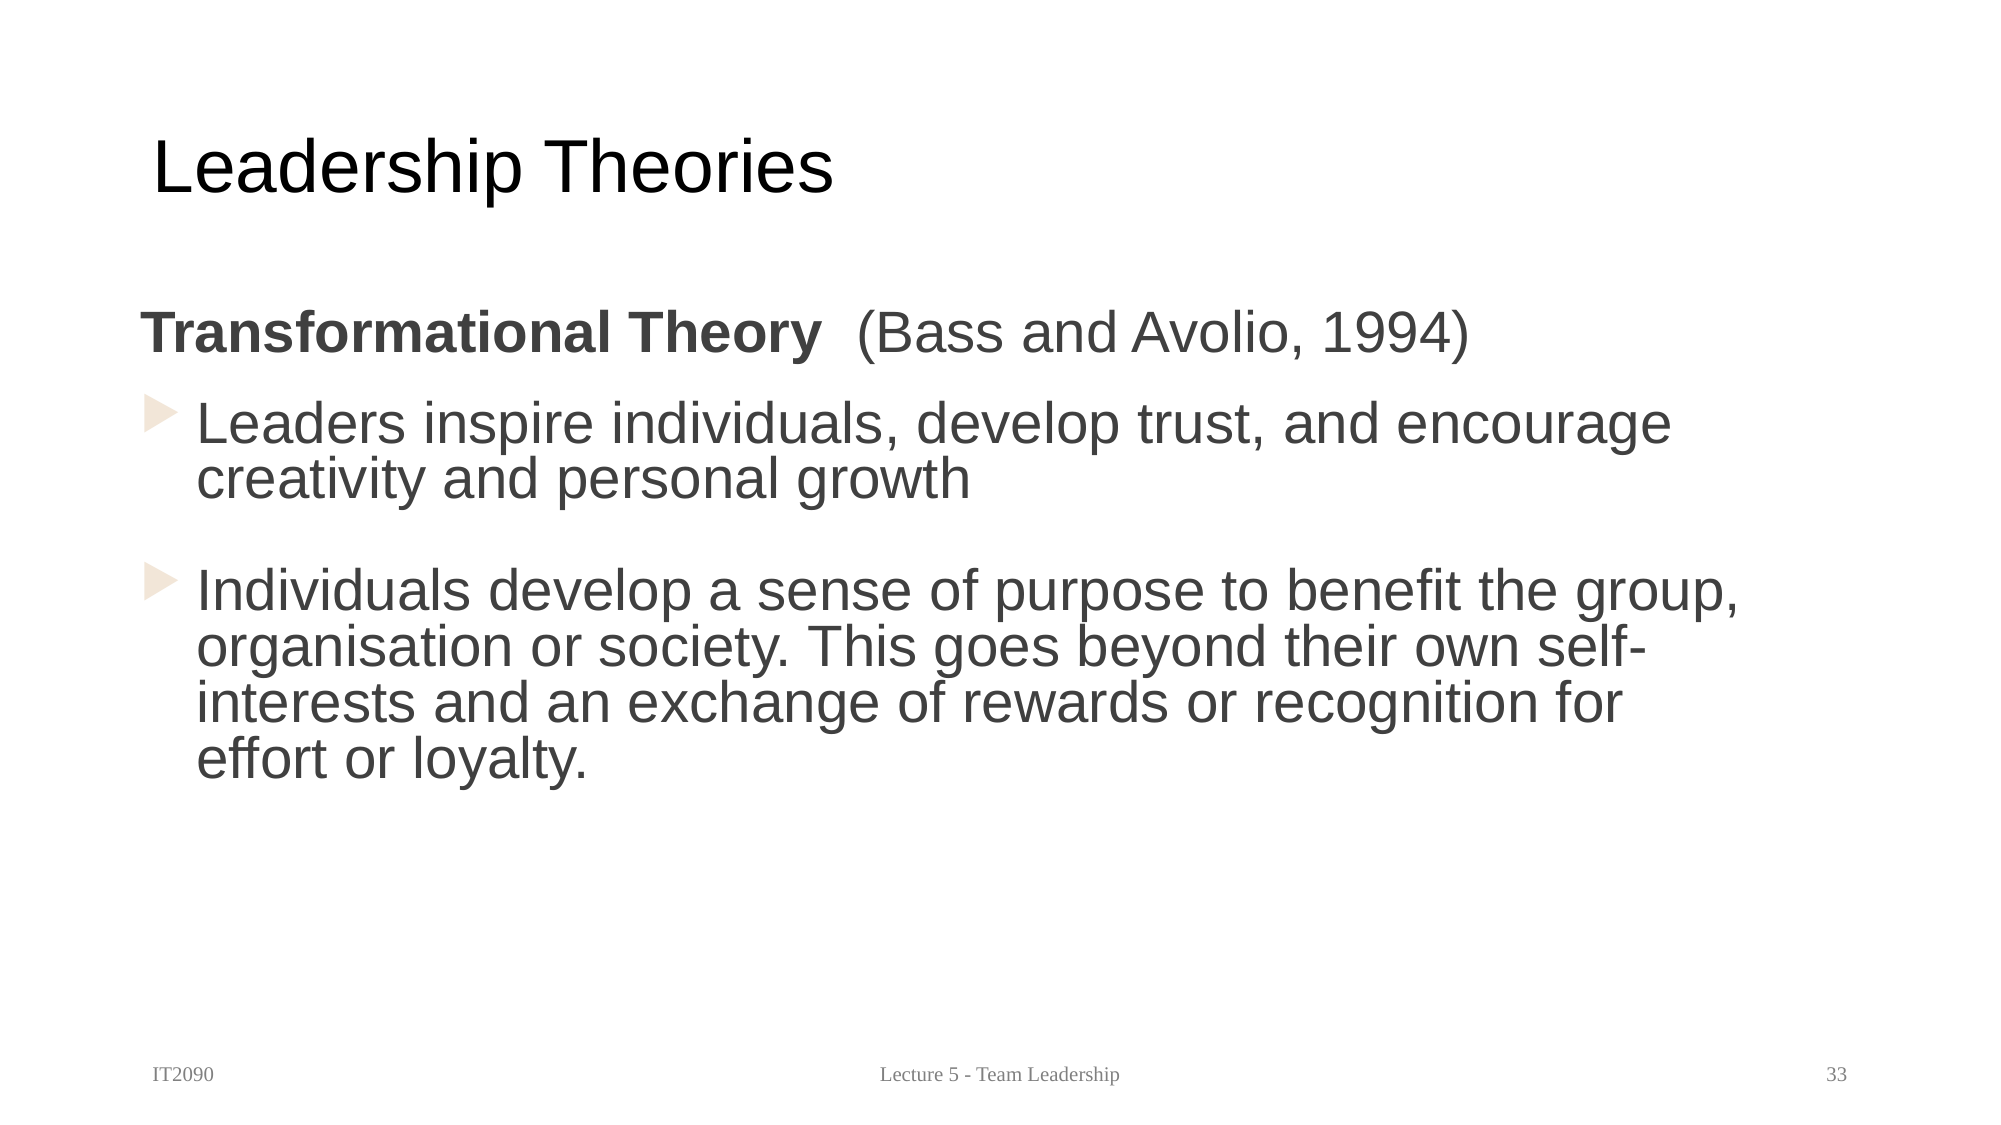

# Leadership Theories
Transformational Theory  (Bass and Avolio, 1994)
Leaders inspire individuals, develop trust, and encourage creativity and personal growth
Individuals develop a sense of purpose to benefit the group, organisation or society. This goes beyond their own self-interests and an exchange of rewards or recognition for effort or loyalty.

IT2090
Lecture 5 - Team Leadership
33